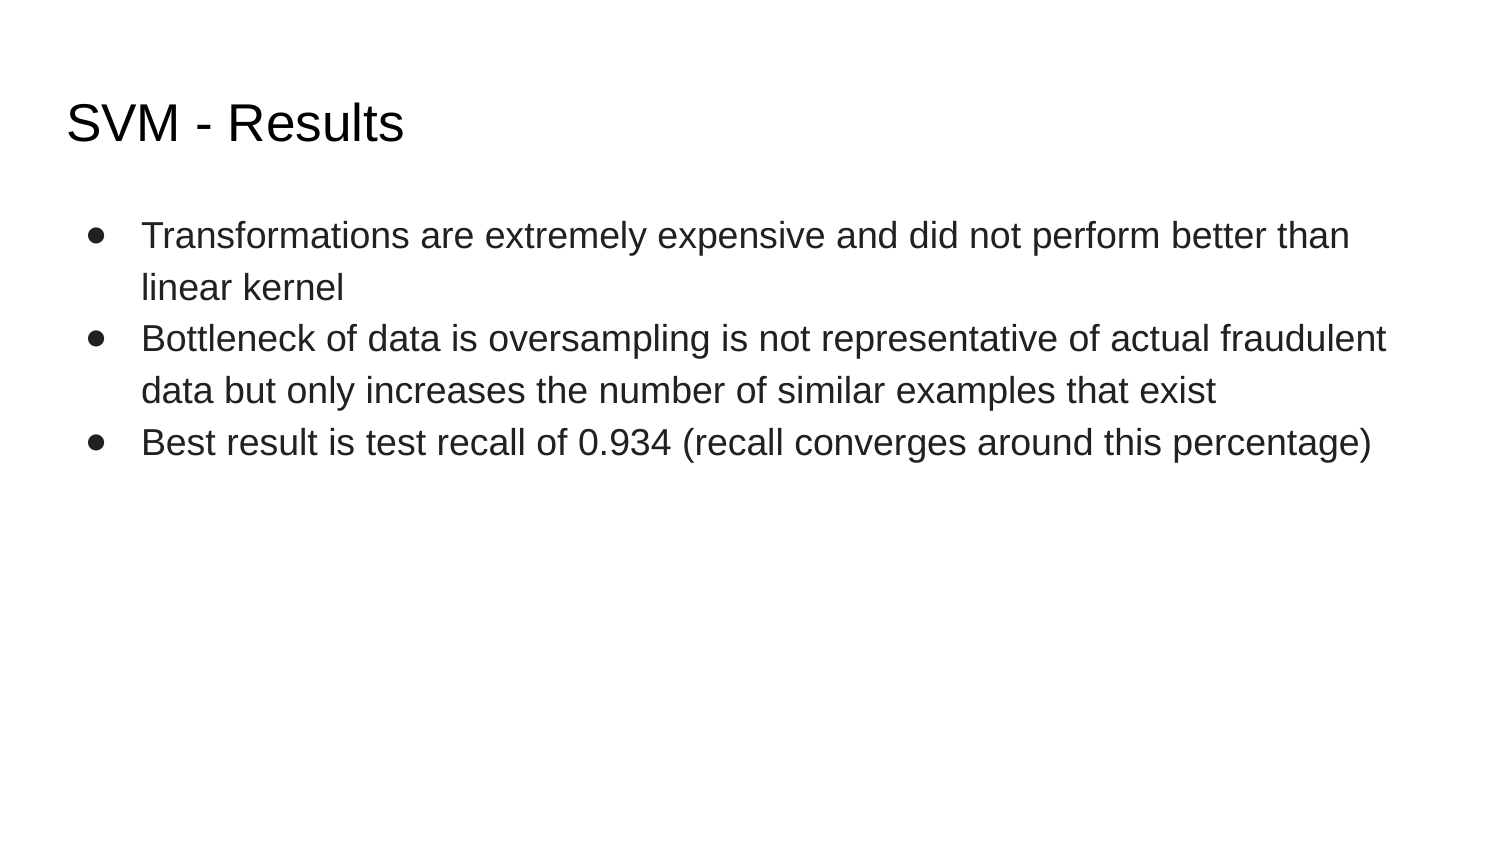

# SVM - Results
Transformations are extremely expensive and did not perform better than linear kernel
Bottleneck of data is oversampling is not representative of actual fraudulent data but only increases the number of similar examples that exist
Best result is test recall of 0.934 (recall converges around this percentage)